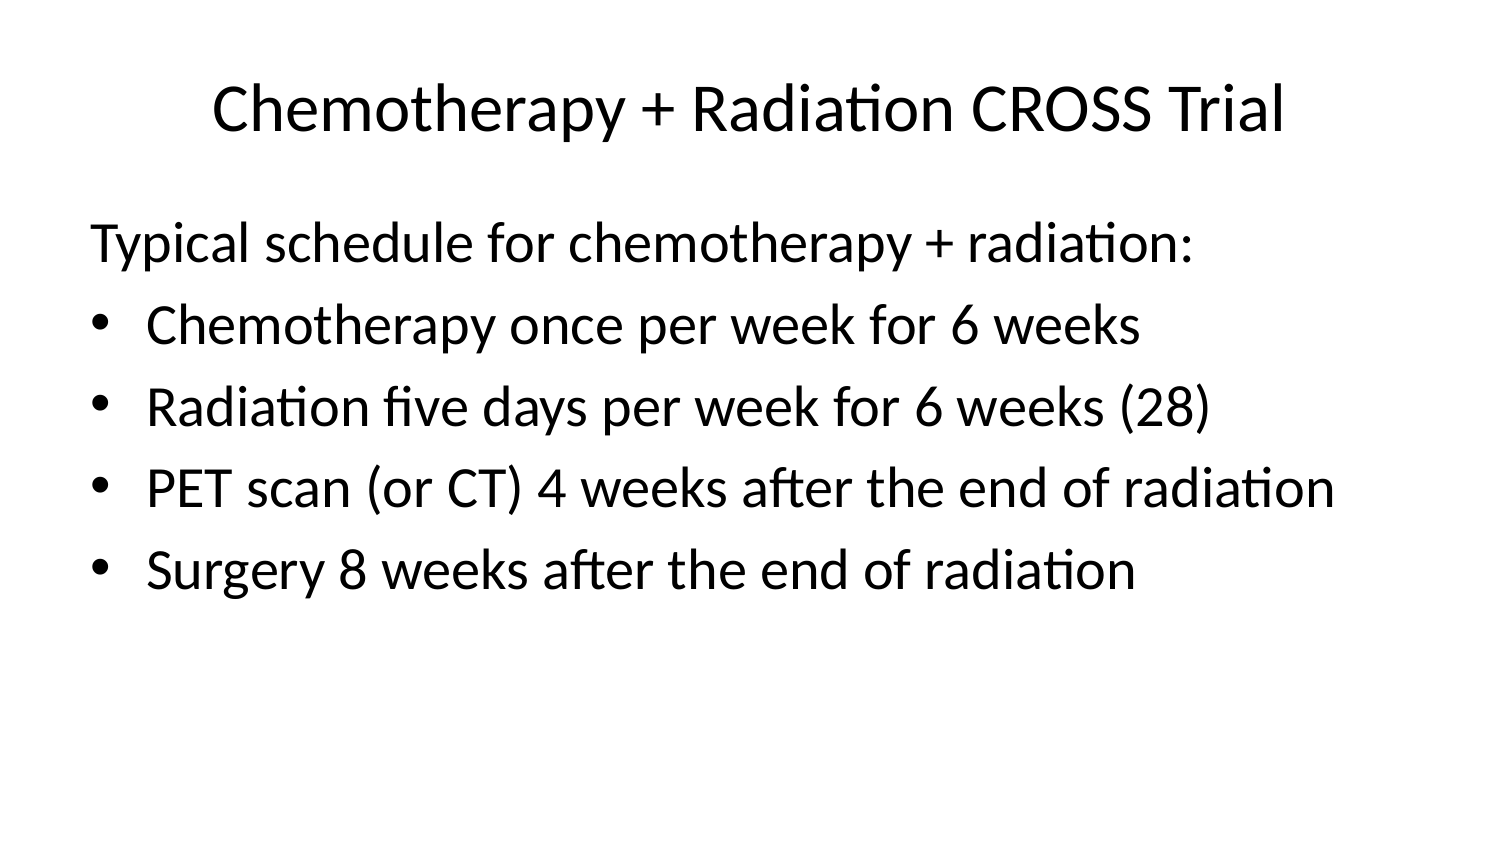

# Chemotherapy + Radiation CROSS Trial
Typical schedule for chemotherapy + radiation:
Chemotherapy once per week for 6 weeks
Radiation five days per week for 6 weeks (28)
PET scan (or CT) 4 weeks after the end of radiation
Surgery 8 weeks after the end of radiation